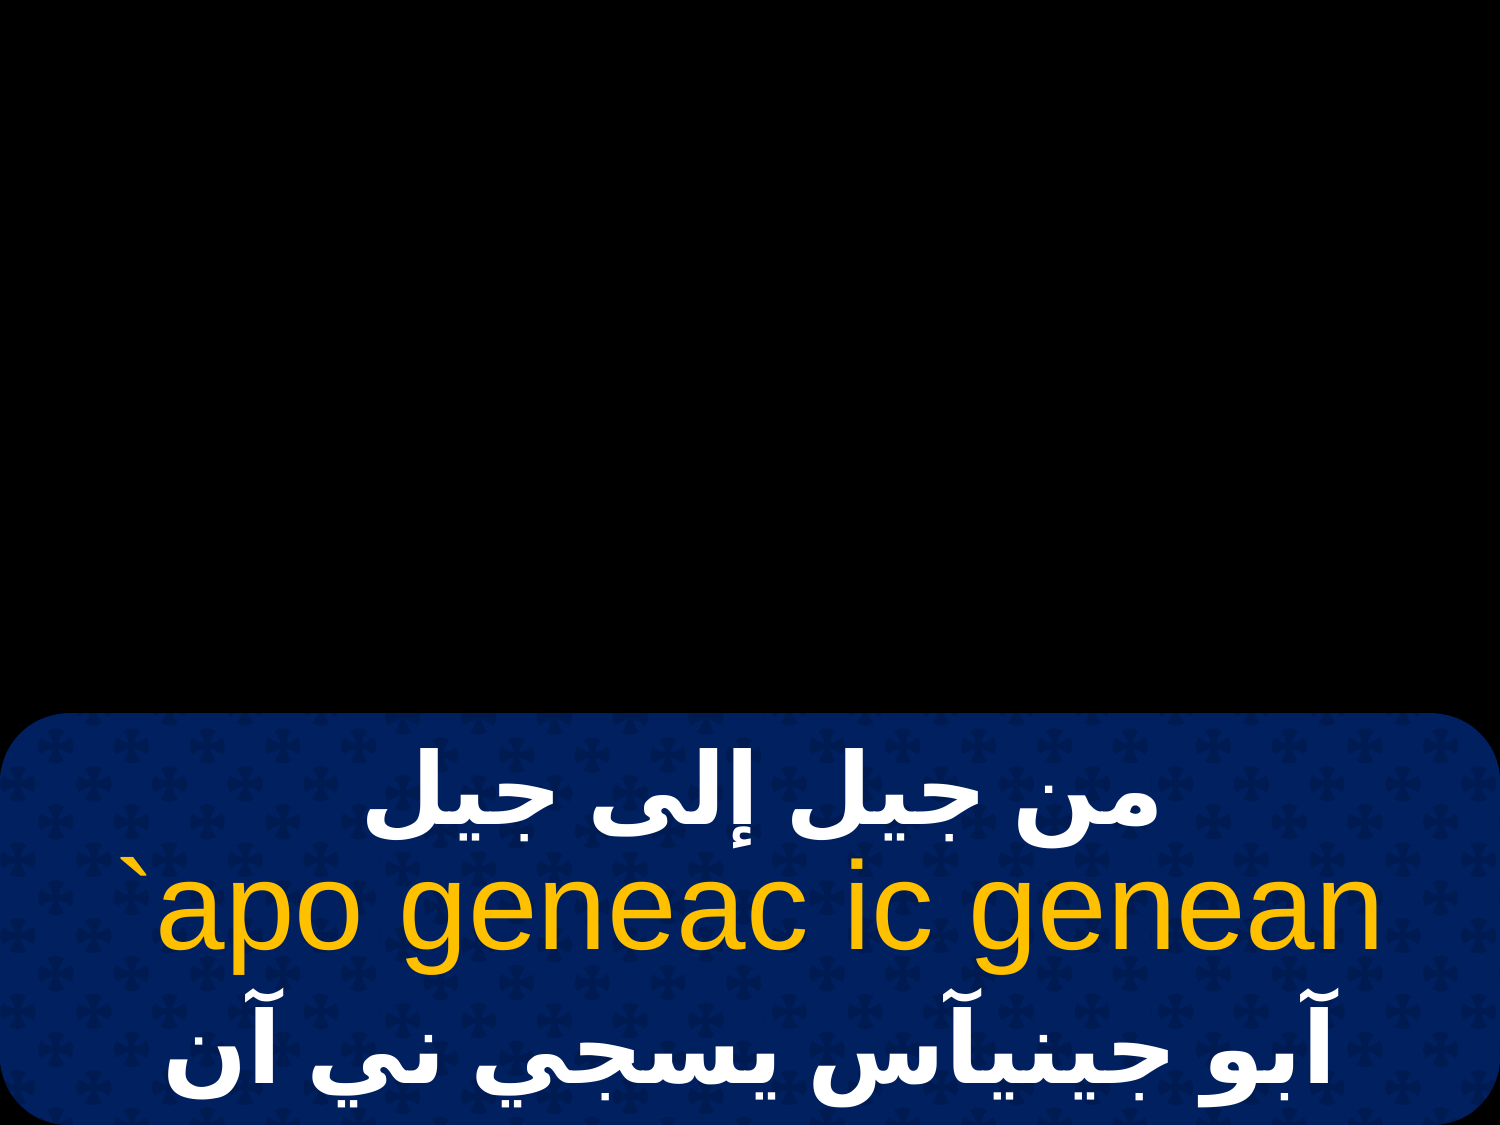

# من جيل إلى جيل
`apo geneac ic genean
آبو جينيآس يسجي ني آن